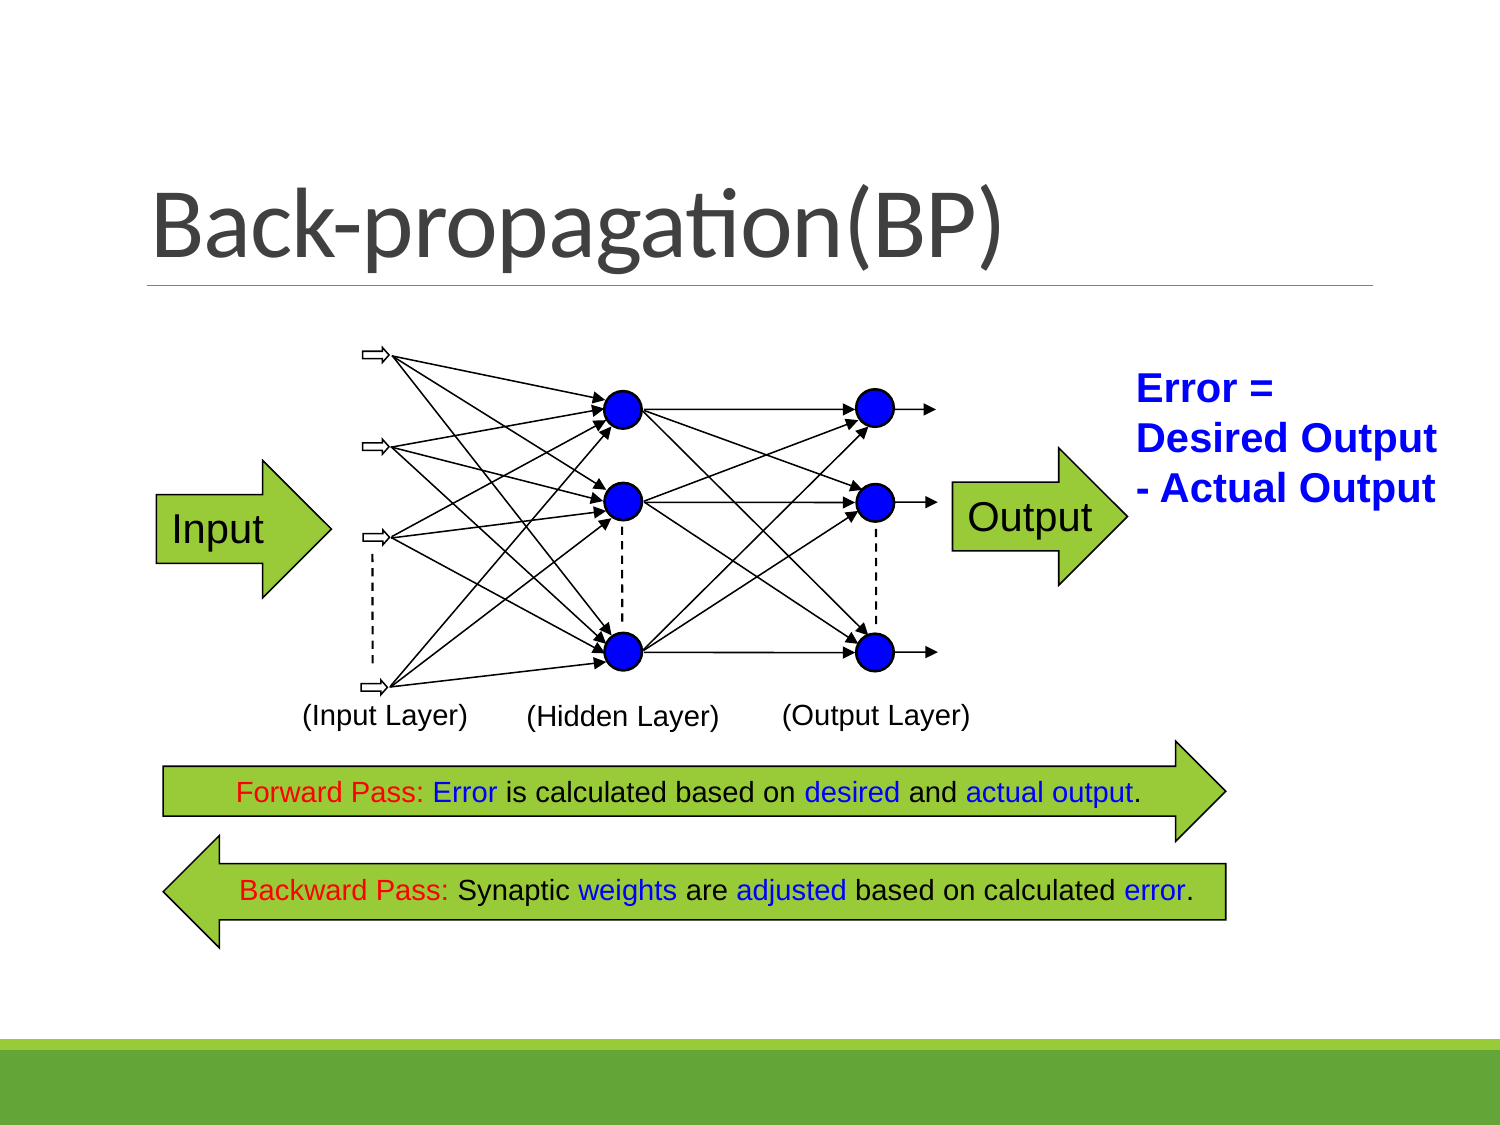

# Back-propagation(BP)

(Input Layer)
(Output Layer)
(Hidden Layer)
Error =
Desired Output - Actual Output
Output
Input
       Forward Pass: Error is calculated based on desired and actual output.

    Backward Pass: Synaptic weights are adjusted based on calculated error.